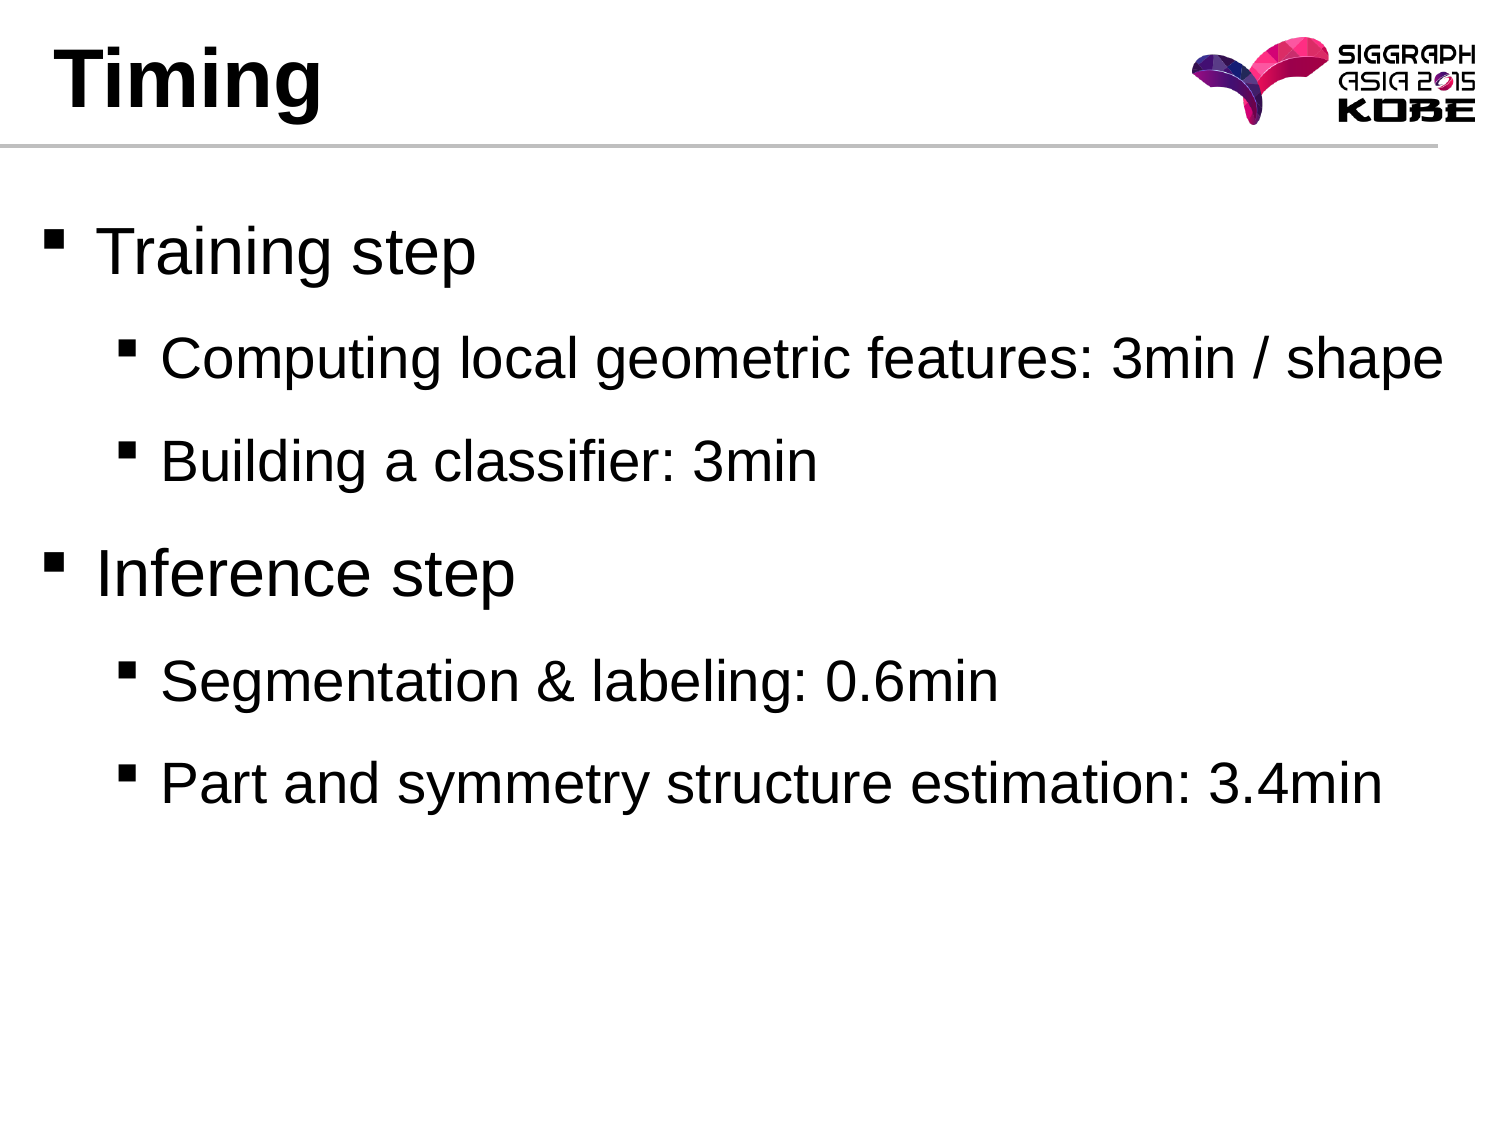

# Timing
Training step
Computing local geometric features: 3min / shape
Building a classifier: 3min
Inference step
Segmentation & labeling: 0.6min
Part and symmetry structure estimation: 3.4min